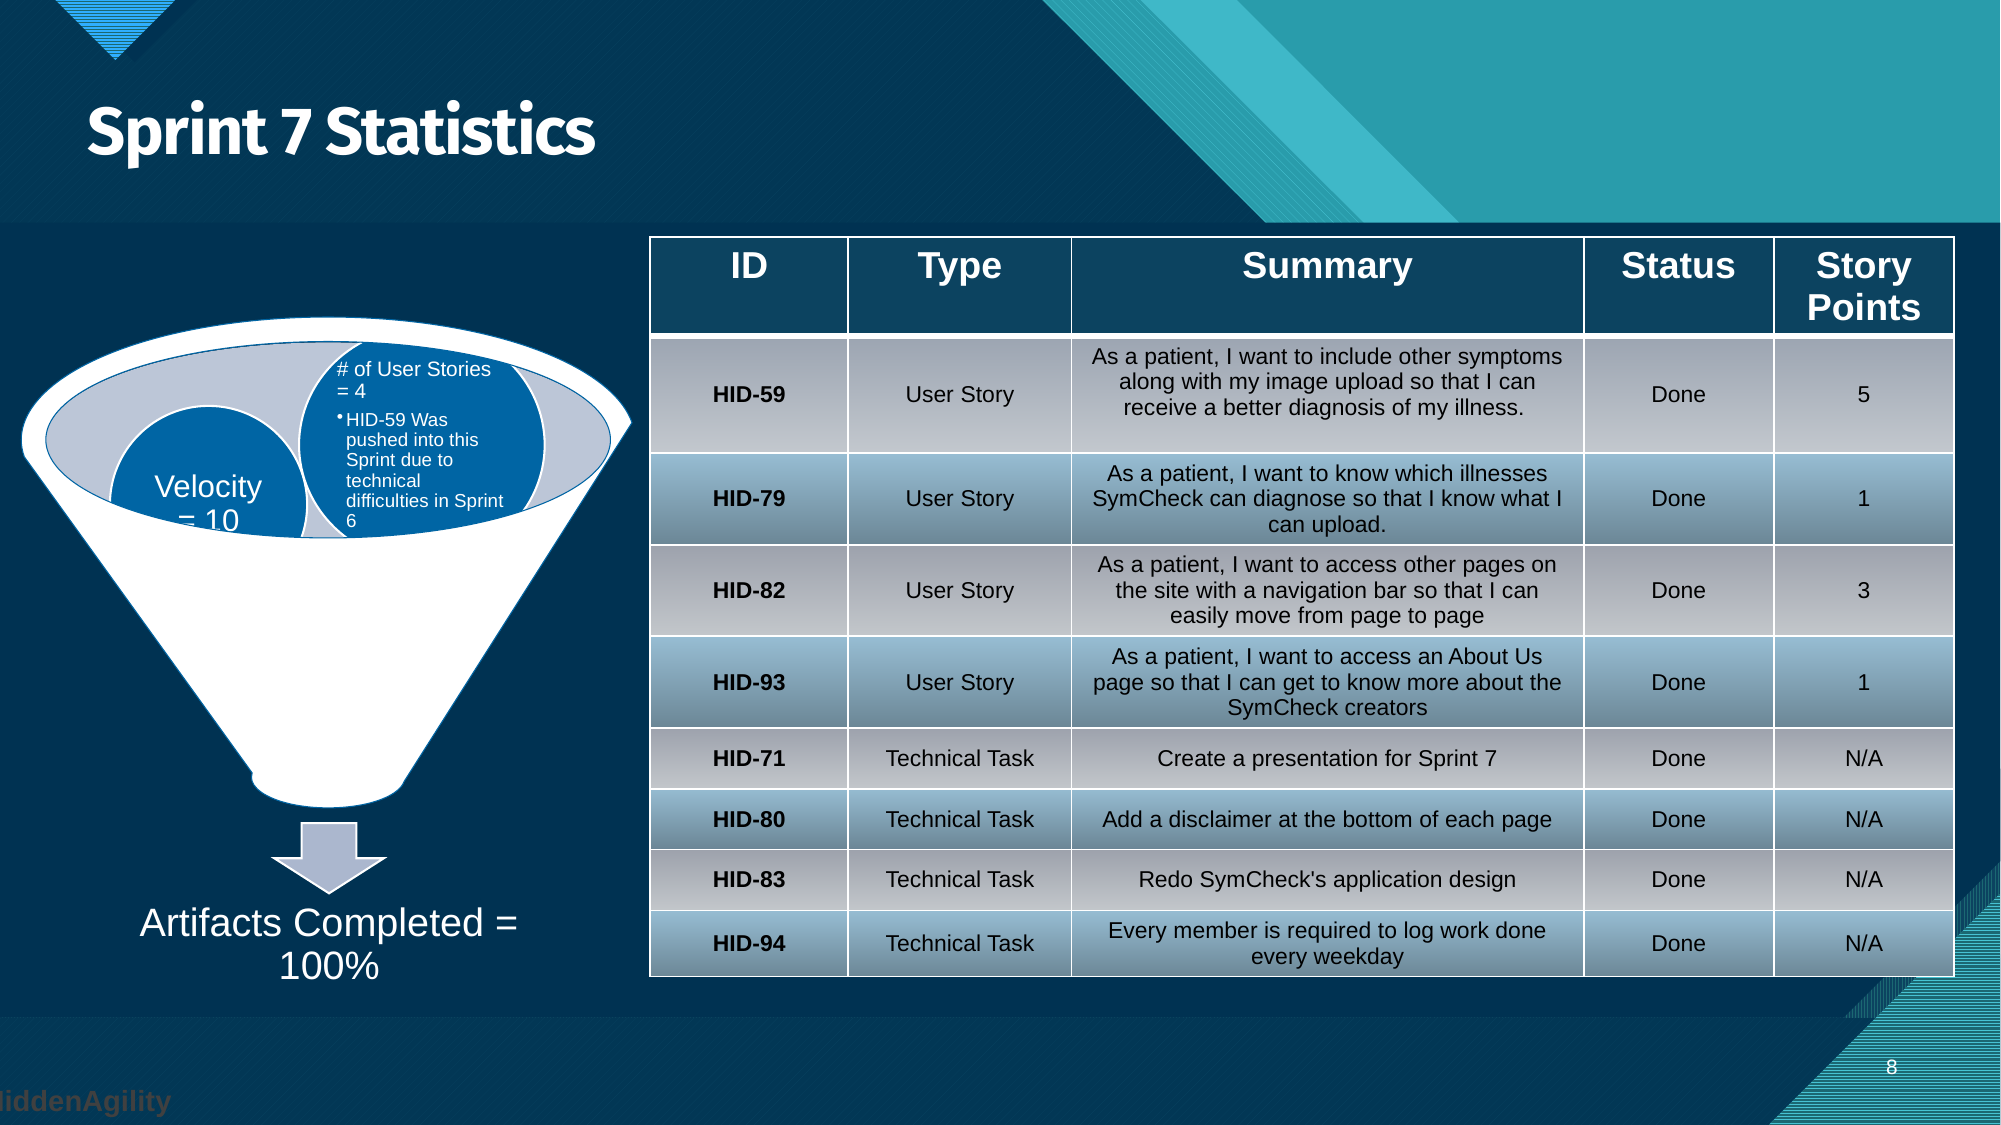

# Sprint 7 Statistics
| ID | Type | Summary | Status | Story Points |
| --- | --- | --- | --- | --- |
| HID-59 | User Story | As a patient, I want to include other symptoms along with my image upload so that I can receive a better diagnosis of my illness. | Done | 5 |
| HID-79 | User Story | As a patient, I want to know which illnesses SymCheck can diagnose so that I know what I can upload. | Done | 1 |
| HID-82 | User Story | As a patient, I want to access other pages on the site with a navigation bar so that I can easily move from page to page | Done | 3 |
| HID-93 | User Story | As a patient, I want to access an About Us page so that I can get to know more about the SymCheck creators | Done | 1 |
| HID-71 | Technical Task | Create a presentation for Sprint 7 | Done | N/A |
| HID-80 | Technical Task | Add a disclaimer at the bottom of each page | Done | N/A |
| HID-83 | Technical Task | Redo SymCheck's application design | Done | N/A |
| HID-94 | Technical Task | Every member is required to log work done every weekday | Done | N/A |

# of User Stories = 4
HID-59 Was pushed into this Sprint due to technical difficulties in Sprint 6

Velocity = 10
# of Technical tasks = 4

Artifacts Completed = 100%
8
HiddenAgility